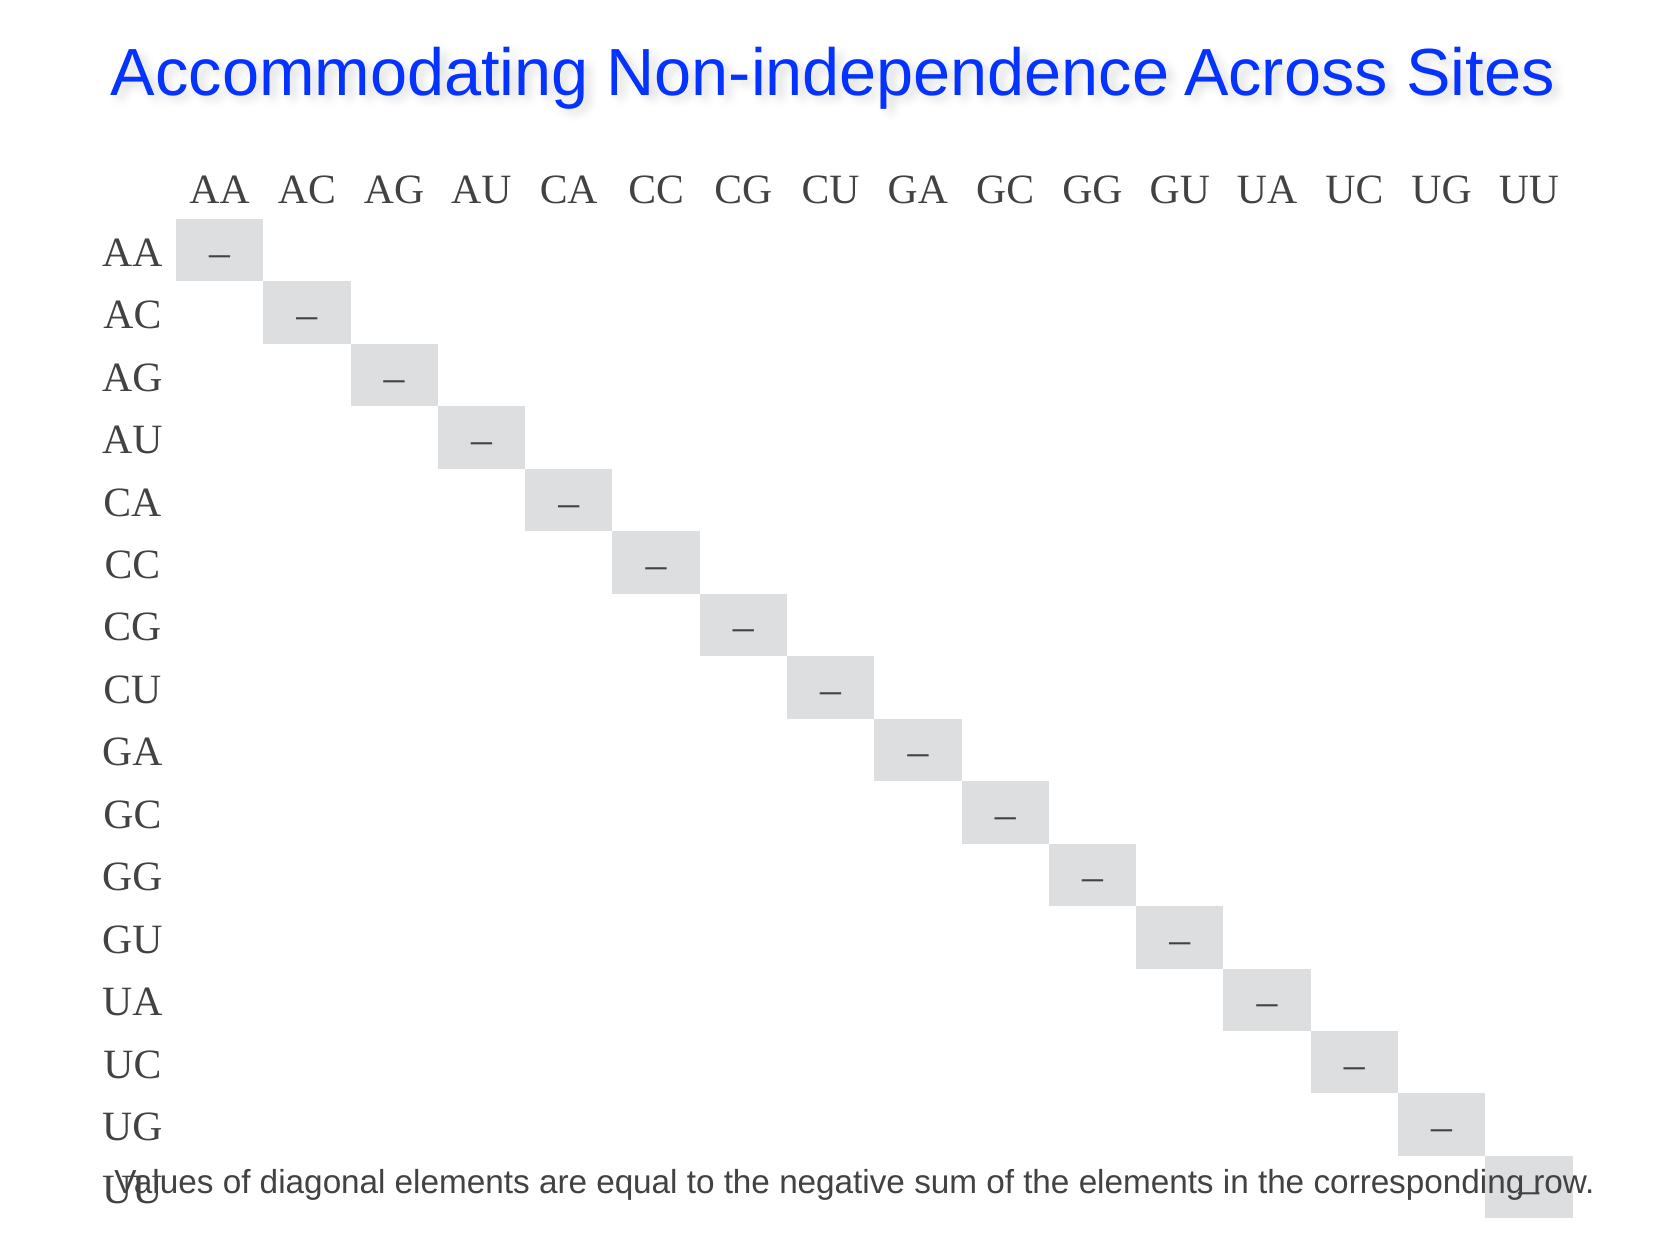

Accommodating Non-independence Across Sites
|  | AA | AC | AG | AU | CA | CC | CG | CU | GA | GC | GG | GU | UA | UC | UG | UU |
| --- | --- | --- | --- | --- | --- | --- | --- | --- | --- | --- | --- | --- | --- | --- | --- | --- |
| AA | – |  |  |  |  |  |  |  |  |  |  |  |  |  |  |  |
| AC |  | – |  |  |  |  |  |  |  |  |  |  |  |  |  |  |
| AG |  |  | – |  |  |  |  |  |  |  |  |  |  |  |  |  |
| AU |  |  |  | – |  |  |  |  |  |  |  |  |  |  |  |  |
| CA |  |  |  |  | – |  |  |  |  |  |  |  |  |  |  |  |
| CC |  |  |  |  |  | – |  |  |  |  |  |  |  |  |  |  |
| CG |  |  |  |  |  |  | – |  |  |  |  |  |  |  |  |  |
| CU |  |  |  |  |  |  |  | – |  |  |  |  |  |  |  |  |
| GA |  |  |  |  |  |  |  |  | – |  |  |  |  |  |  |  |
| GC |  |  |  |  |  |  |  |  |  | – |  |  |  |  |  |  |
| GG |  |  |  |  |  |  |  |  |  |  | – |  |  |  |  |  |
| GU |  |  |  |  |  |  |  |  |  |  |  | – |  |  |  |  |
| UA |  |  |  |  |  |  |  |  |  |  |  |  | – |  |  |  |
| UC |  |  |  |  |  |  |  |  |  |  |  |  |  | – |  |  |
| UG |  |  |  |  |  |  |  |  |  |  |  |  |  |  | – |  |
| UU |  |  |  |  |  |  |  |  |  |  |  |  |  |  |  | – |
Values of diagonal elements are equal to the negative sum of the elements in the corresponding row.